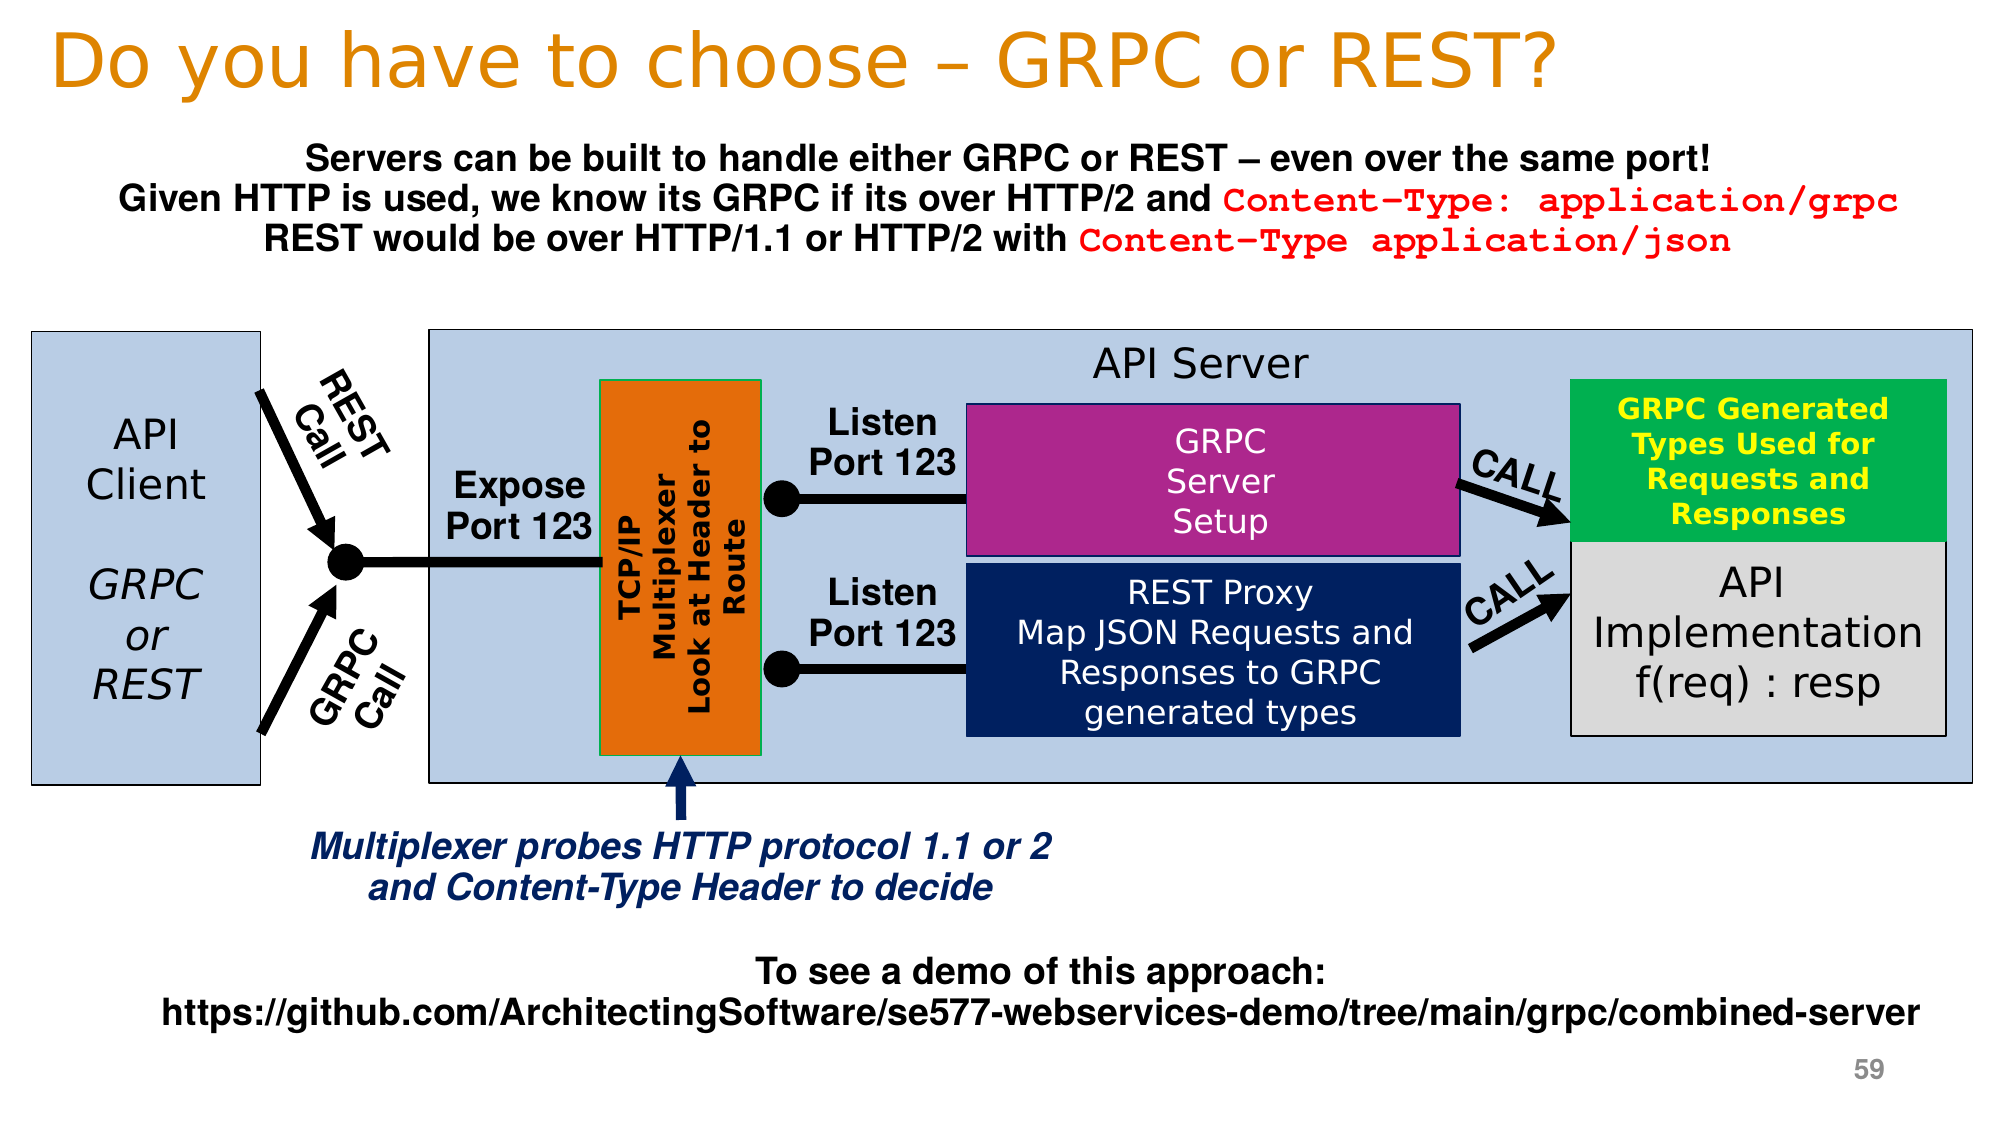

# Do you have to choose – GRPC or REST?
Servers can be built to handle either GRPC or REST – even over the same port!
Given HTTP is used, we know its GRPC if its over HTTP/2 and Content-Type: application/grpc
REST would be over HTTP/1.1 or HTTP/2 with Content-Type application/json
API Server
API
Client
GRPC
or
REST
REST
Call
API
Implementation
f(req) : resp
GRPC Generated
Types Used for
Requests and
Responses
Listen
Port 123
GRPC
Server
Setup
CALL
Expose
Port 123

TCP/IP
Multiplexer
Look at Header to
Route

REST Proxy
Map JSON Requests and
Responses to GRPC
generated types
CALL
Listen
Port 123
GRPC
Call

Multiplexer probes HTTP protocol 1.1 or 2
and Content-Type Header to decide
To see a demo of this approach:
https://github.com/ArchitectingSoftware/se577-webservices-demo/tree/main/grpc/combined-server
59